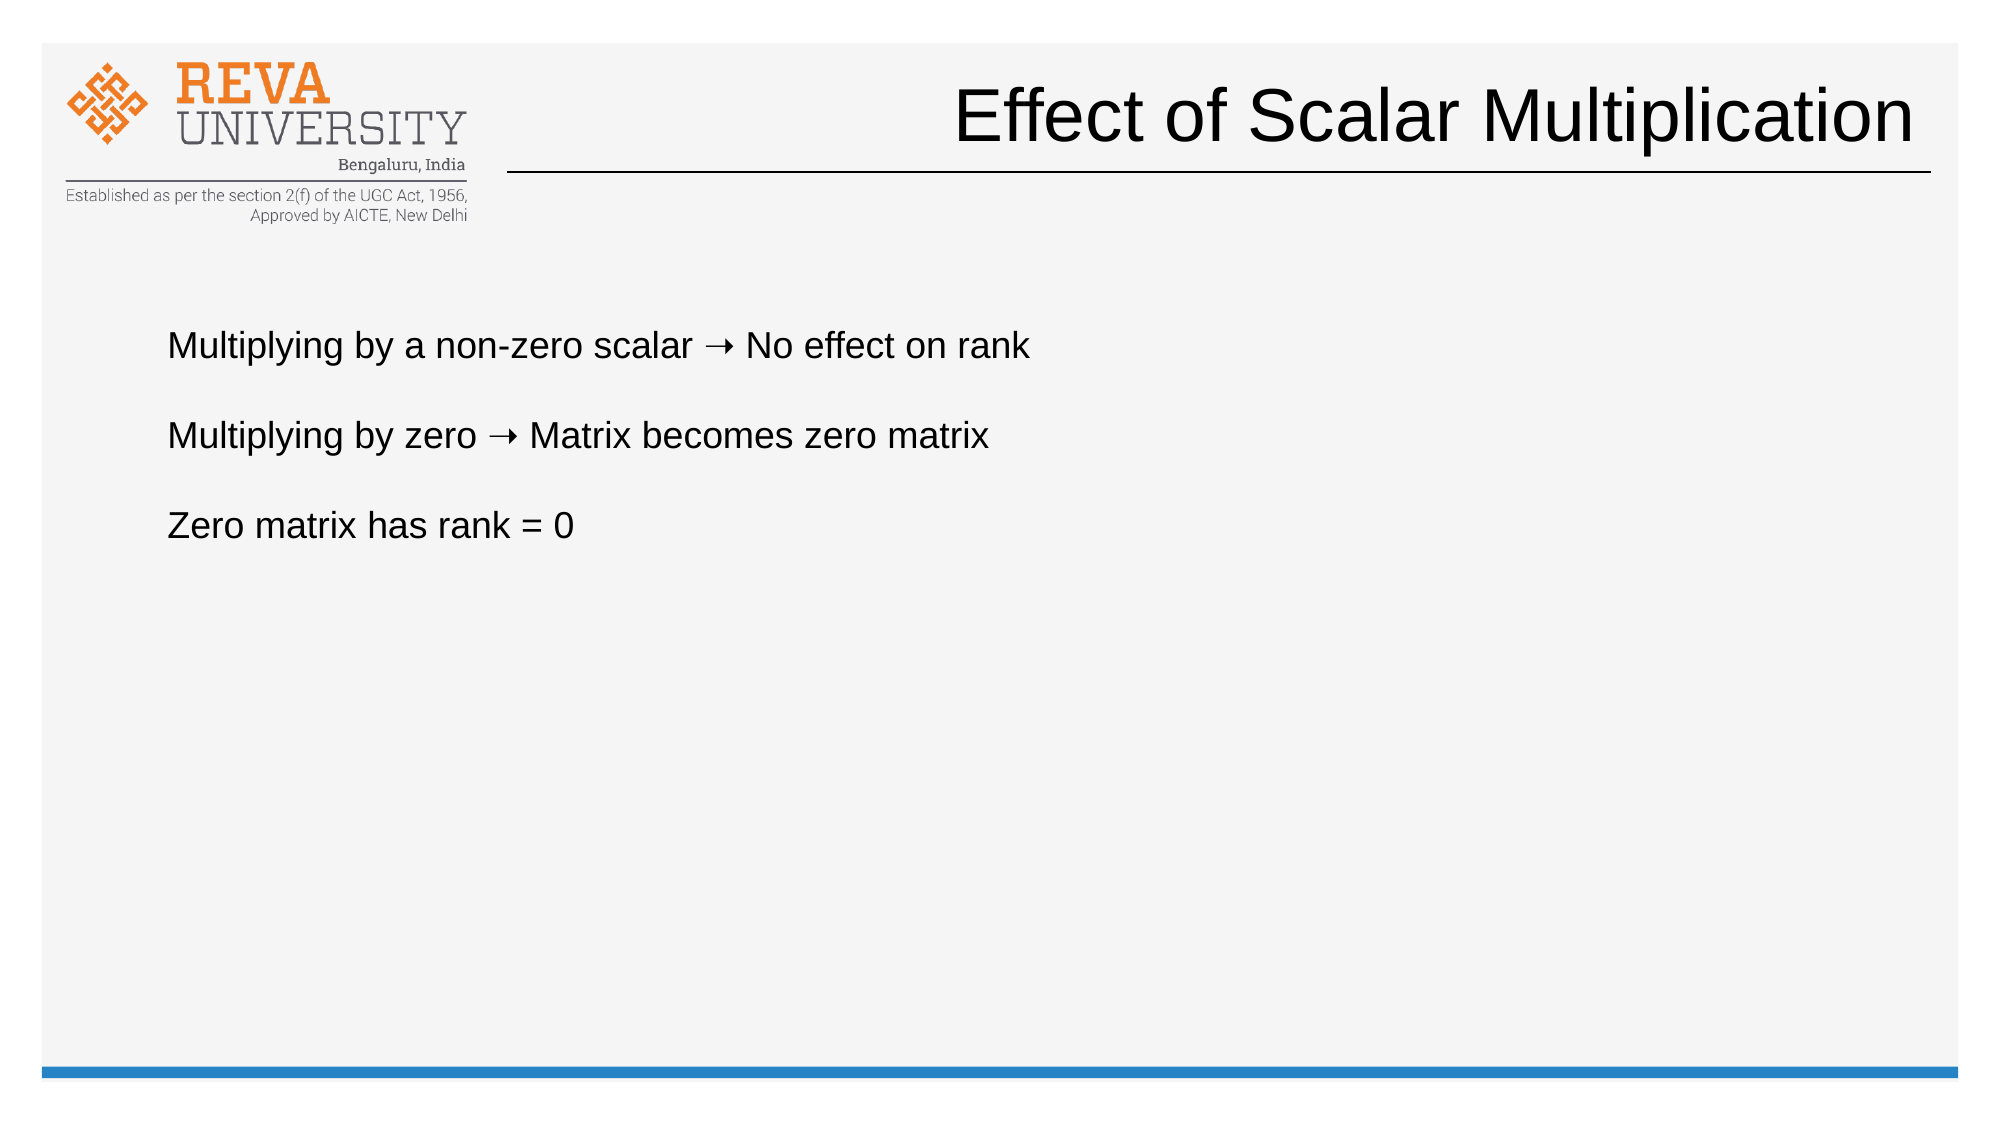

# Effect of Scalar Multiplication
Multiplying by a non-zero scalar ➝ No effect on rank

Multiplying by zero ➝ Matrix becomes zero matrix

Zero matrix has rank = 0